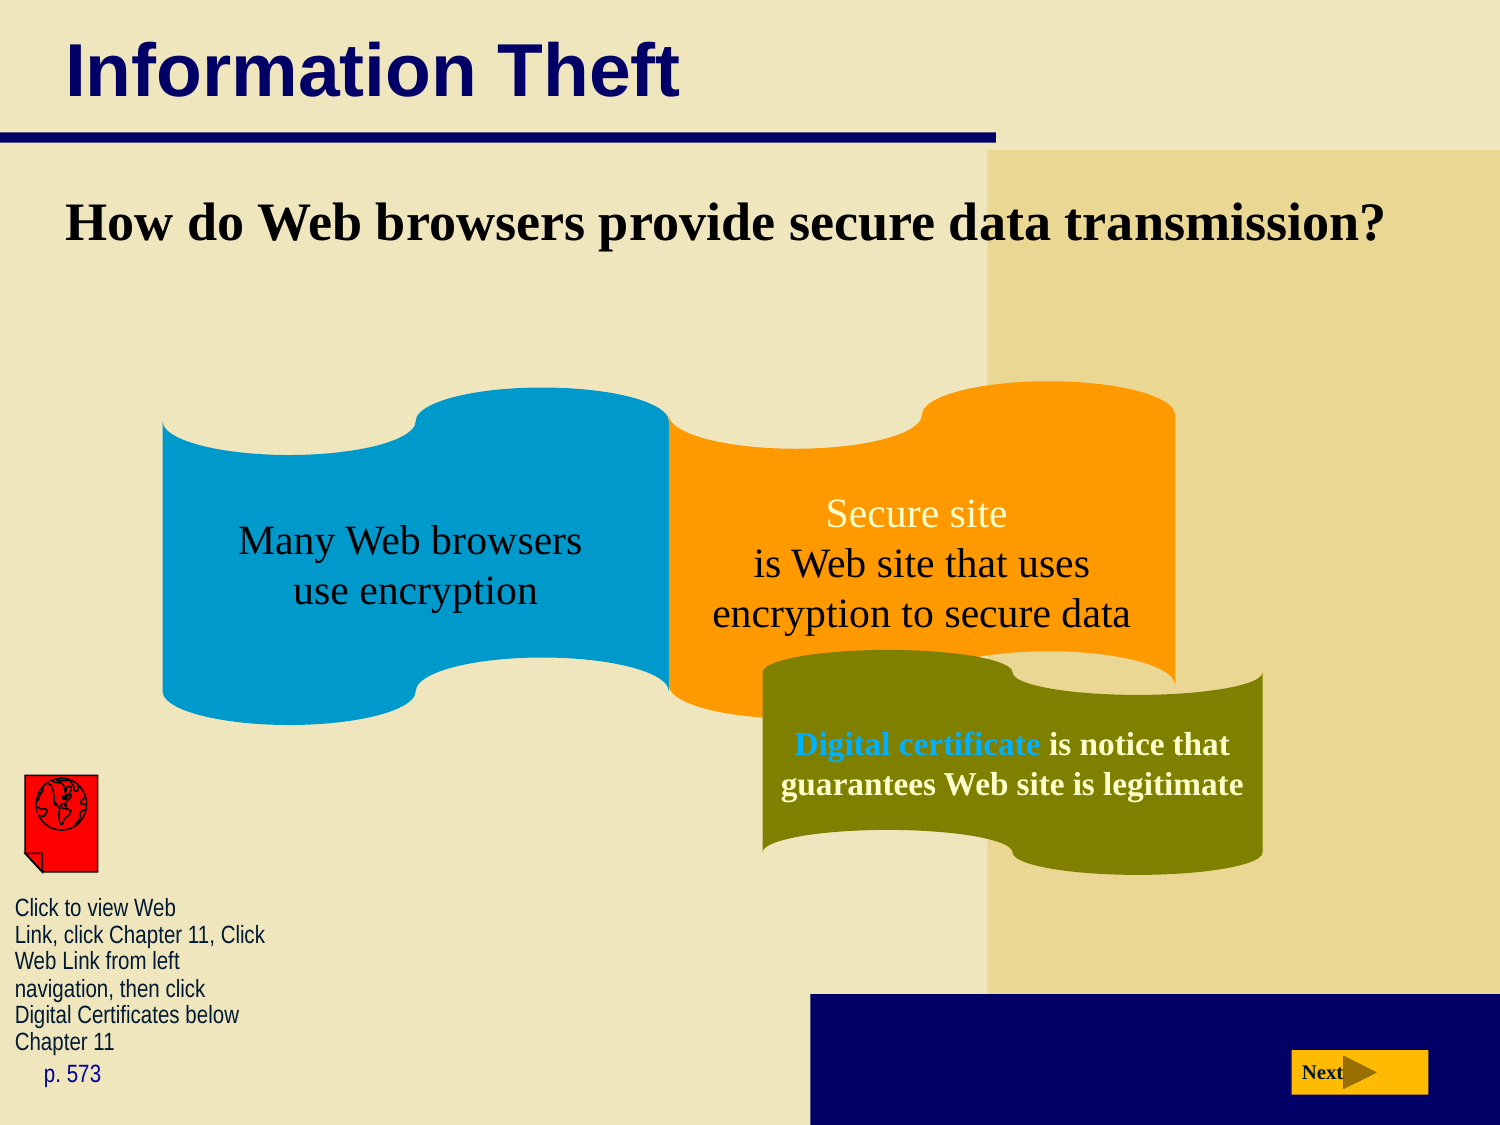

# Information Theft
How do Web browsers provide secure data transmission?
Secure site
is Web site that uses encryption to secure data

Many Web browsers
use encryption

Digital certificate is notice that guarantees Web site is legitimate

Click to view Web
Link, click Chapter 11, Click
Web Link from left
navigation, then click
Digital Certificates below Chapter 11
p. 573

Next